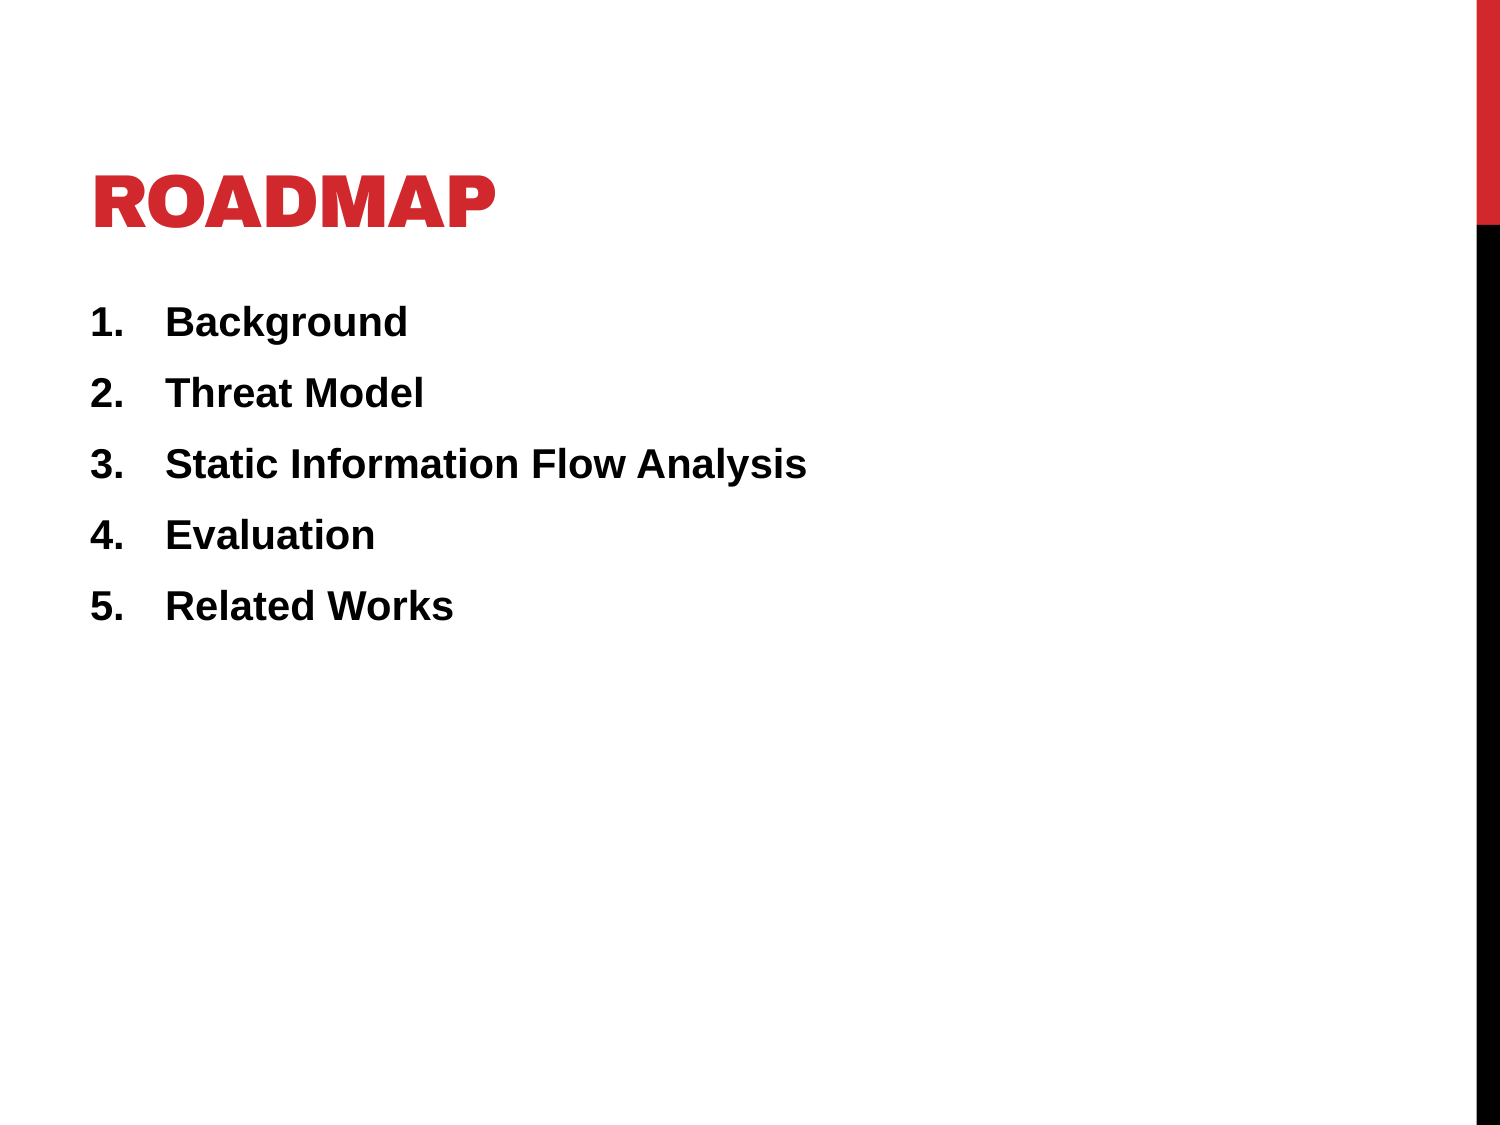

# ROADMAP
Background
Threat Model
Static Information Flow Analysis
Evaluation
Related Works